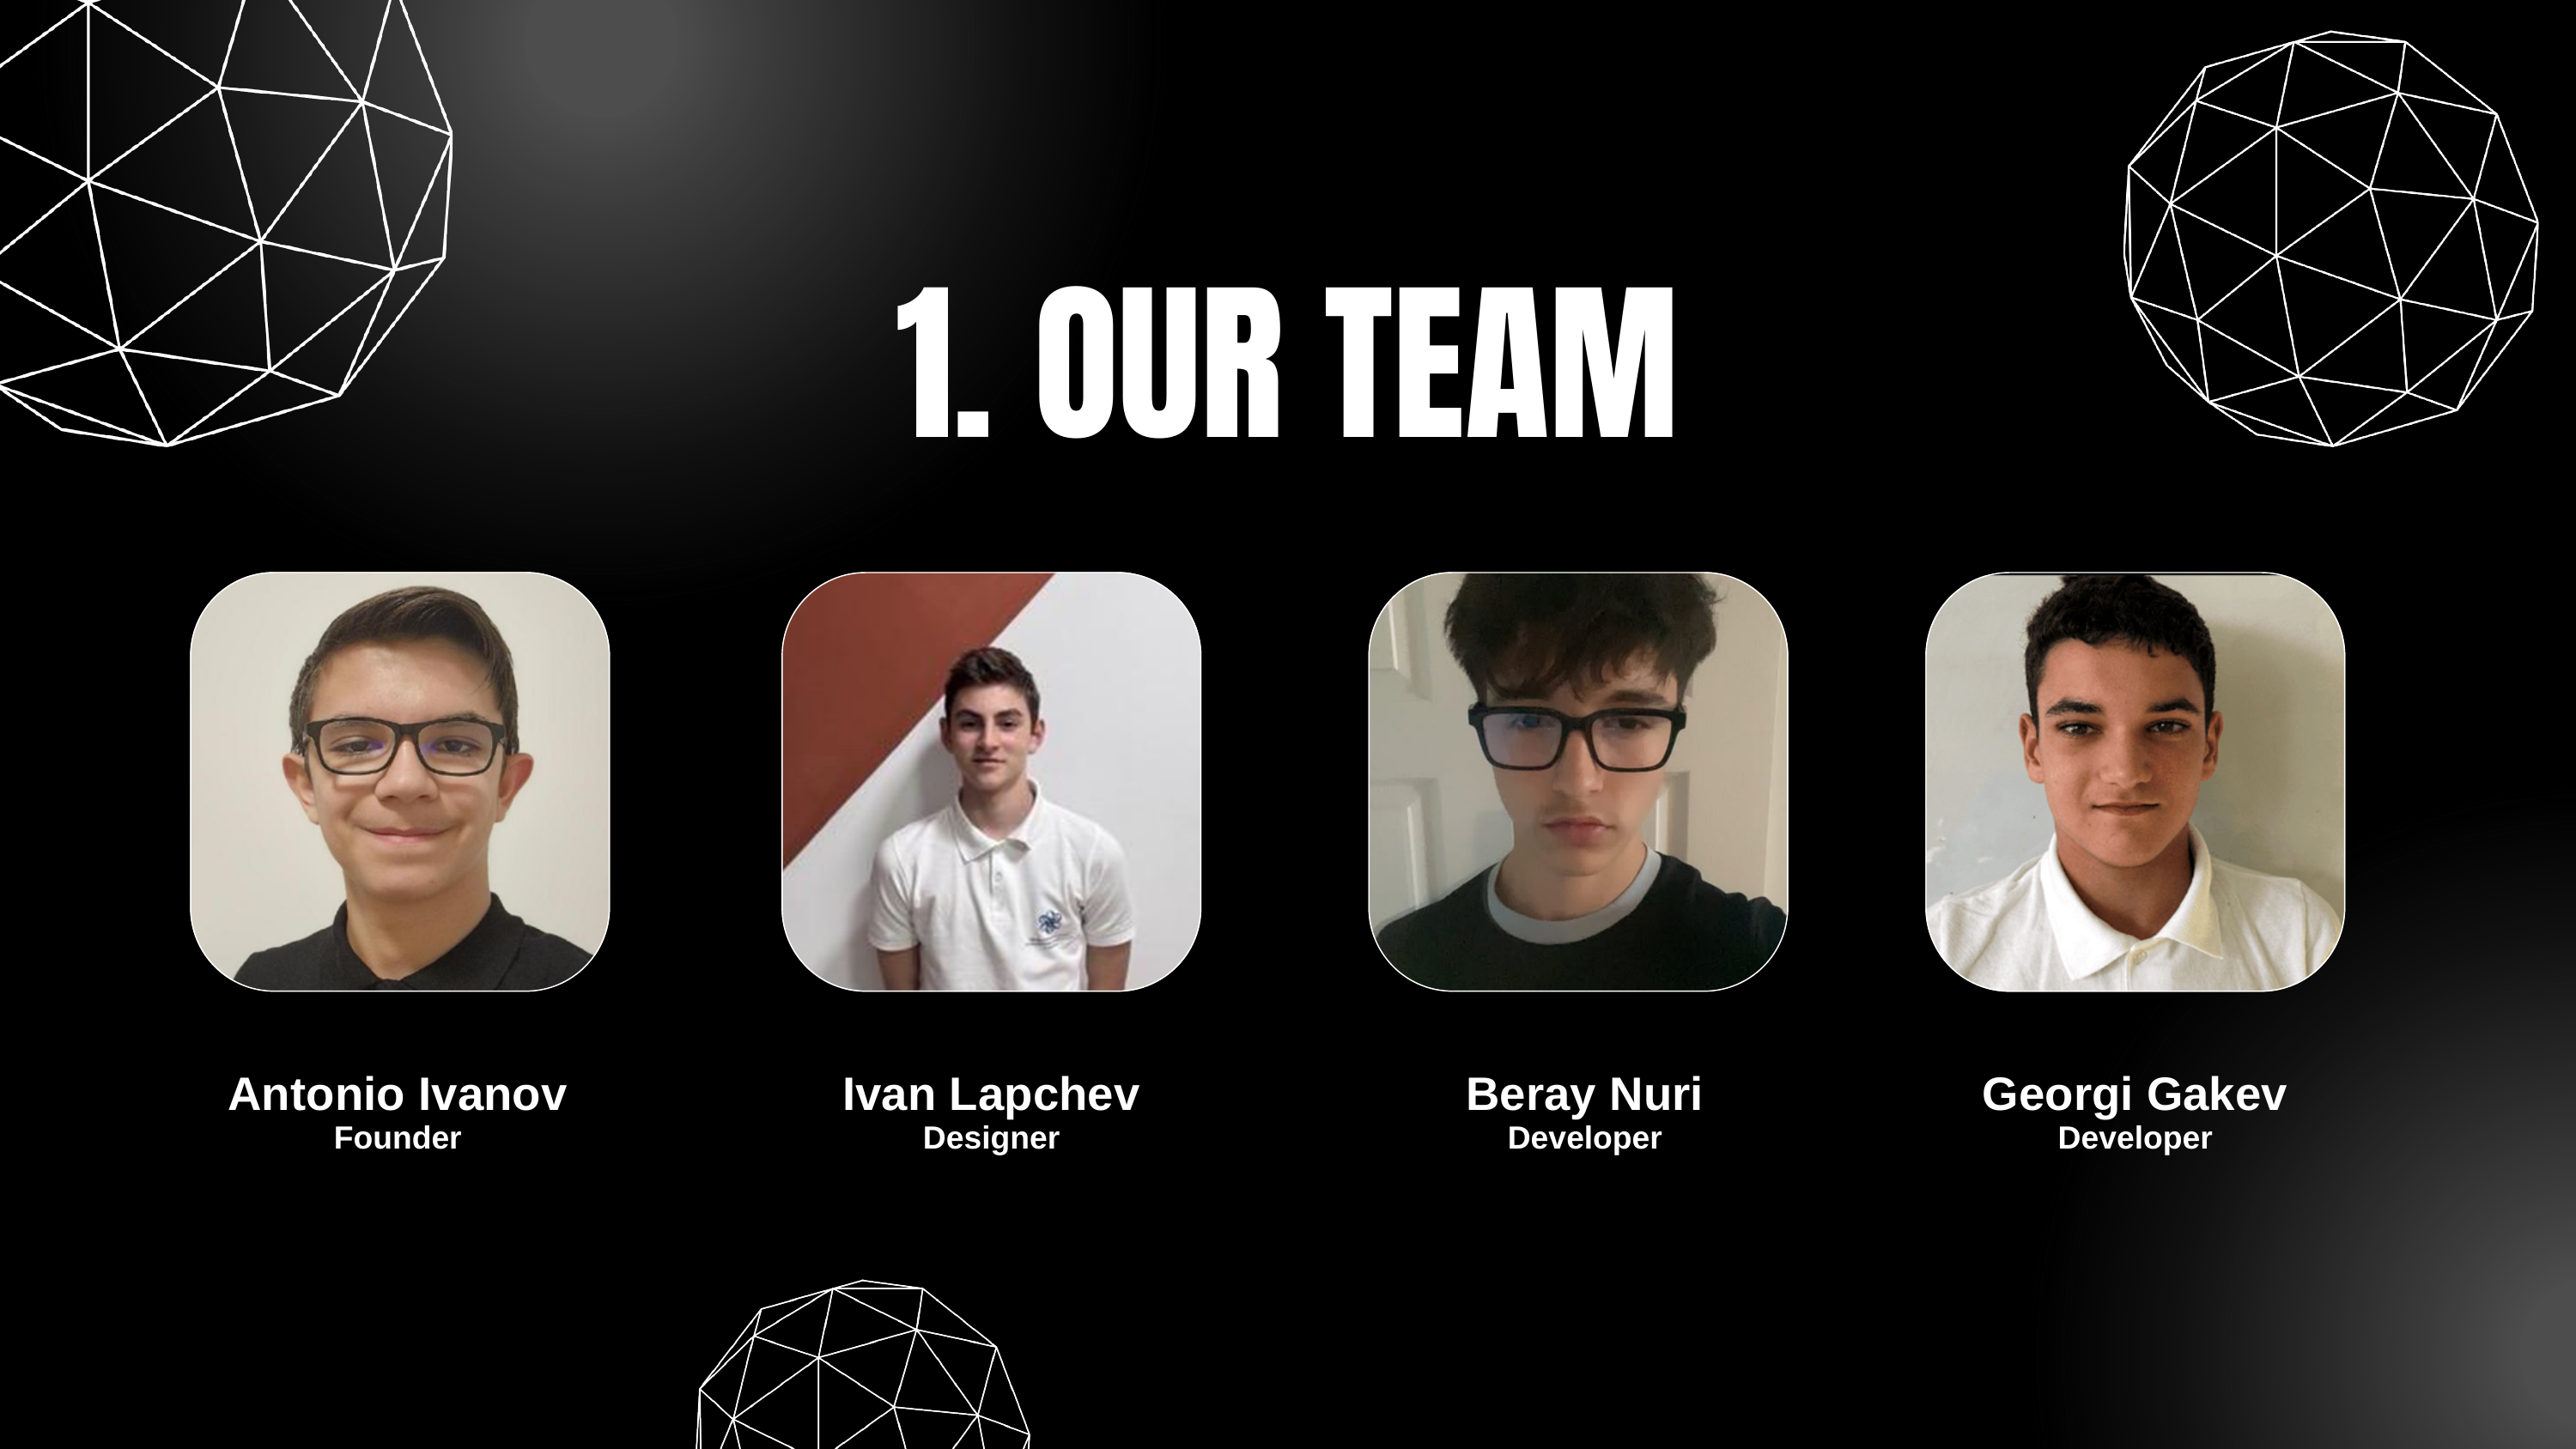

1. OUR TEAM

Antonio Ivanov
Founder

Ivan Lapchev
Designer

Beray Nuri
Developer

Georgi Gakev
Developer